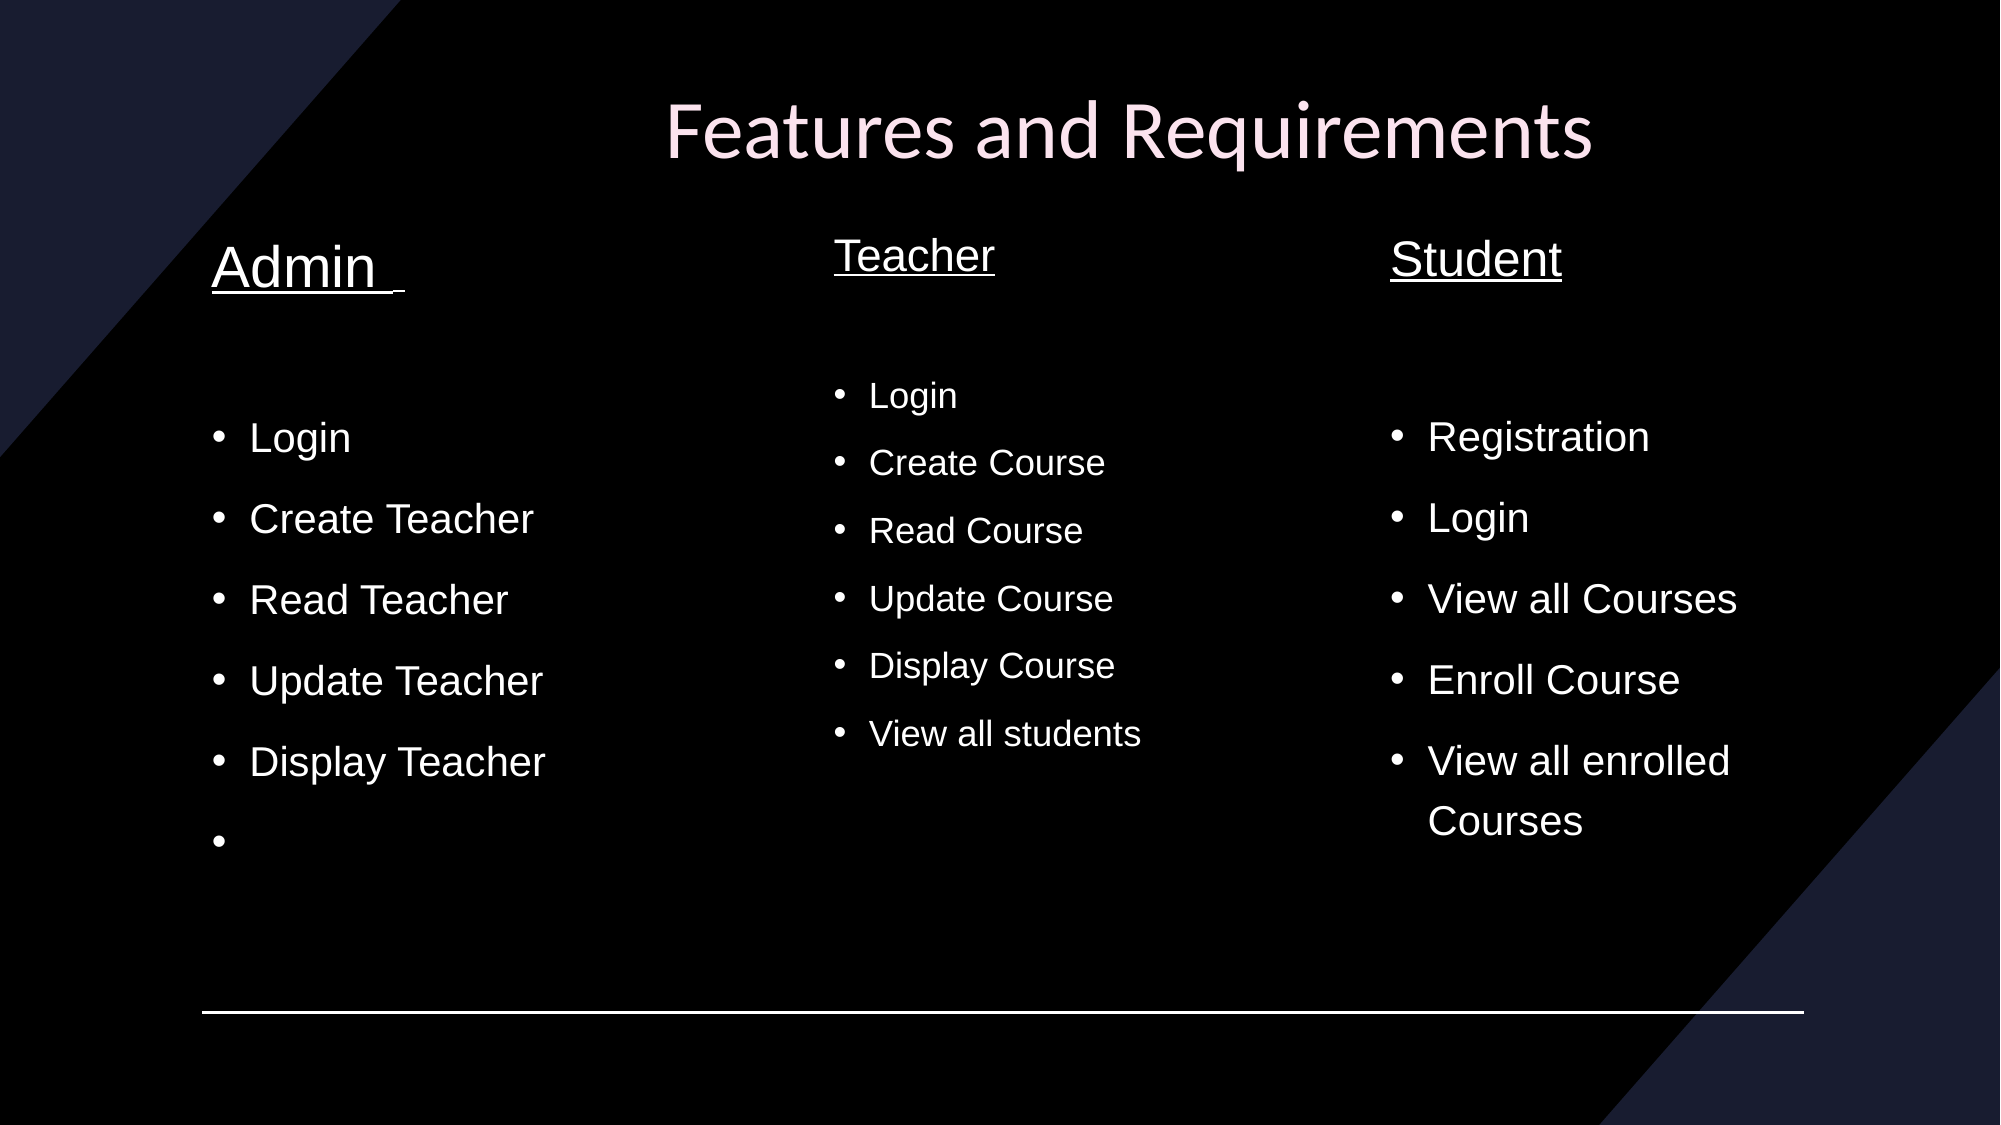

# Features and Requirements
Teacher

Login
Create Course
Read Course
Update Course
Display Course
View all students

Student

Registration
Login
View all Courses
Enroll Course
View all enrolled Courses

Admin

Login
Create Teacher
Read Teacher
Update Teacher
Display Teacher